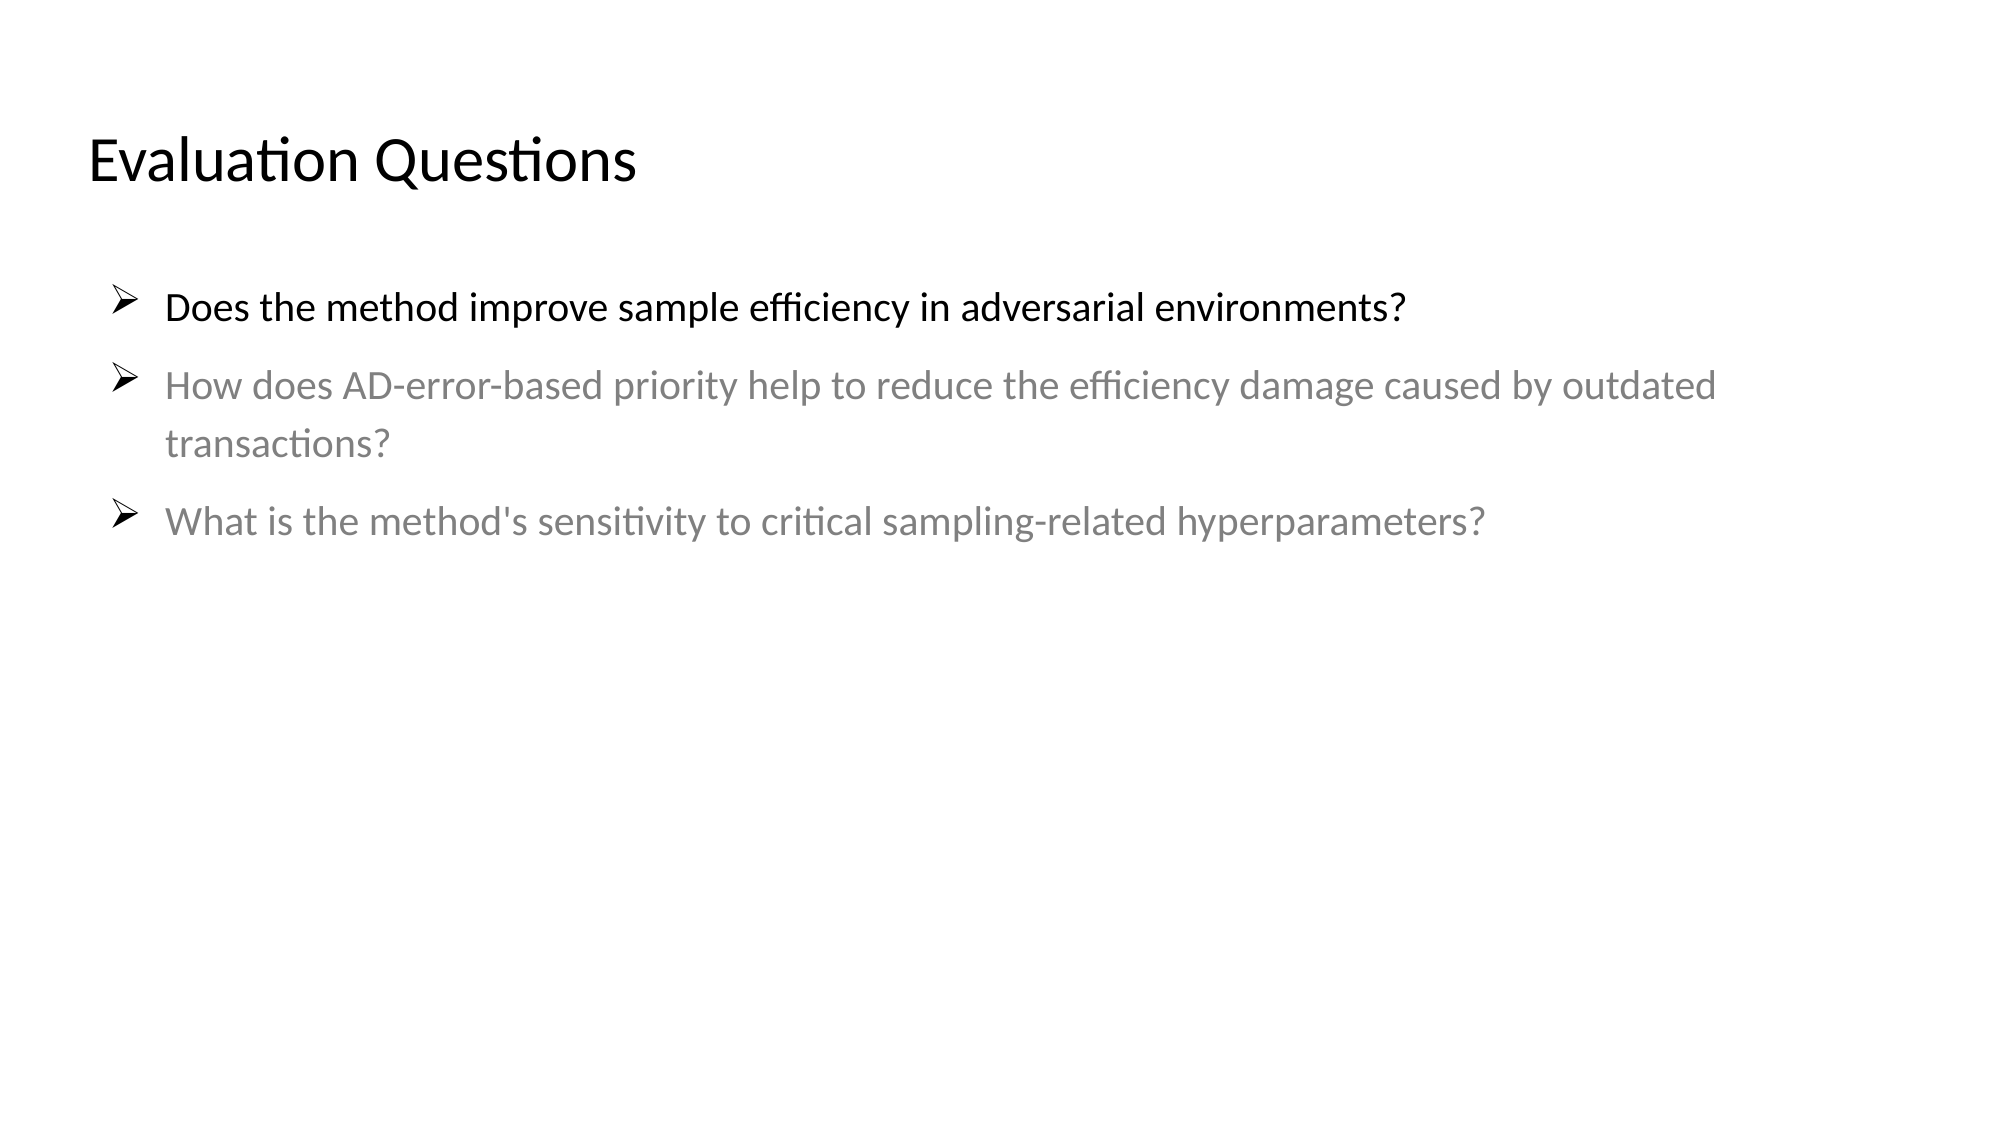

# Evaluation Questions
Does the method improve sample efficiency in adversarial environments?
How does AD-error-based priority help to reduce the efficiency damage caused by outdated transactions?
What is the method's sensitivity to critical sampling-related hyperparameters?
10